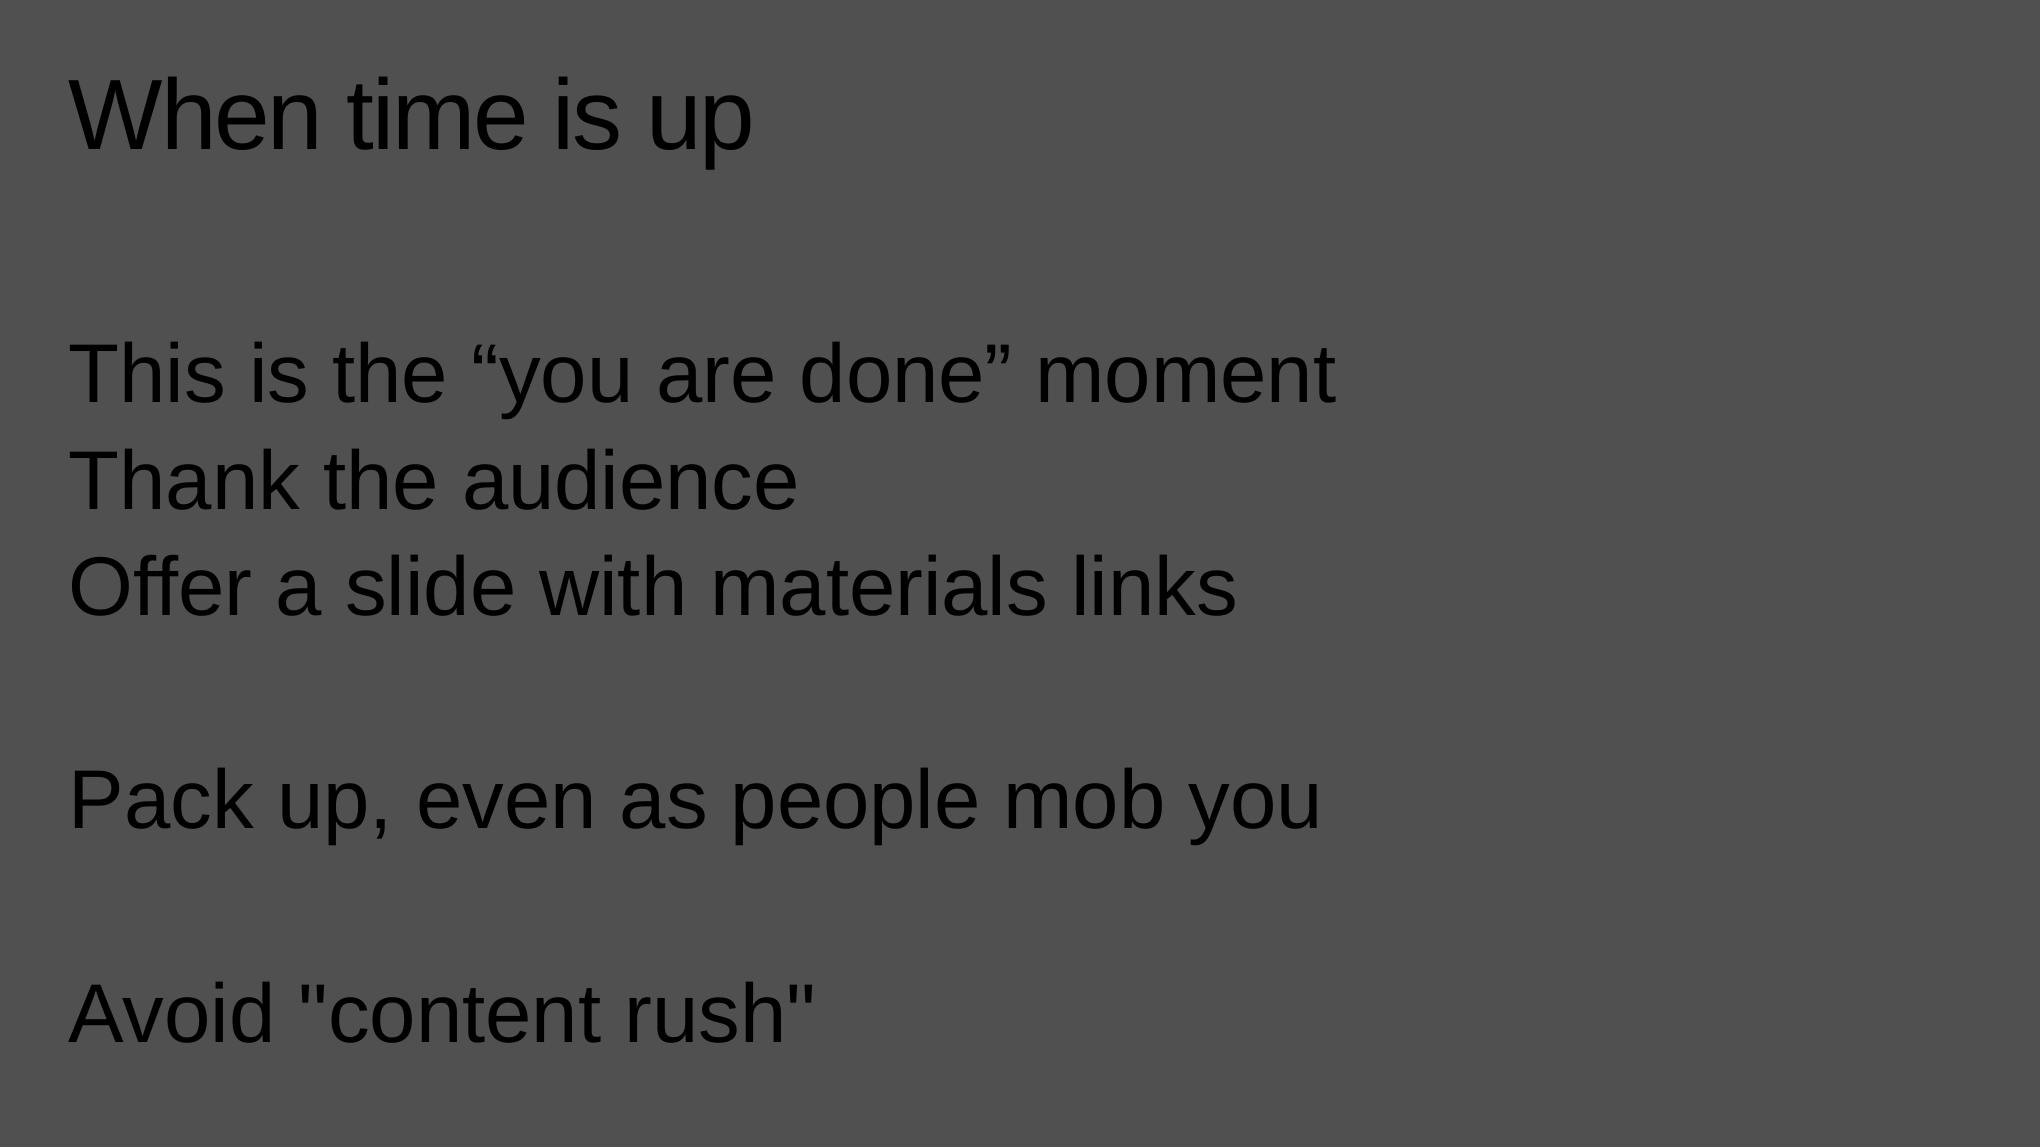

# When time is up

This is the “you are done” moment
Thank the audience
Offer a slide with materials links

Pack up, even as people mob you

Avoid "content rush"